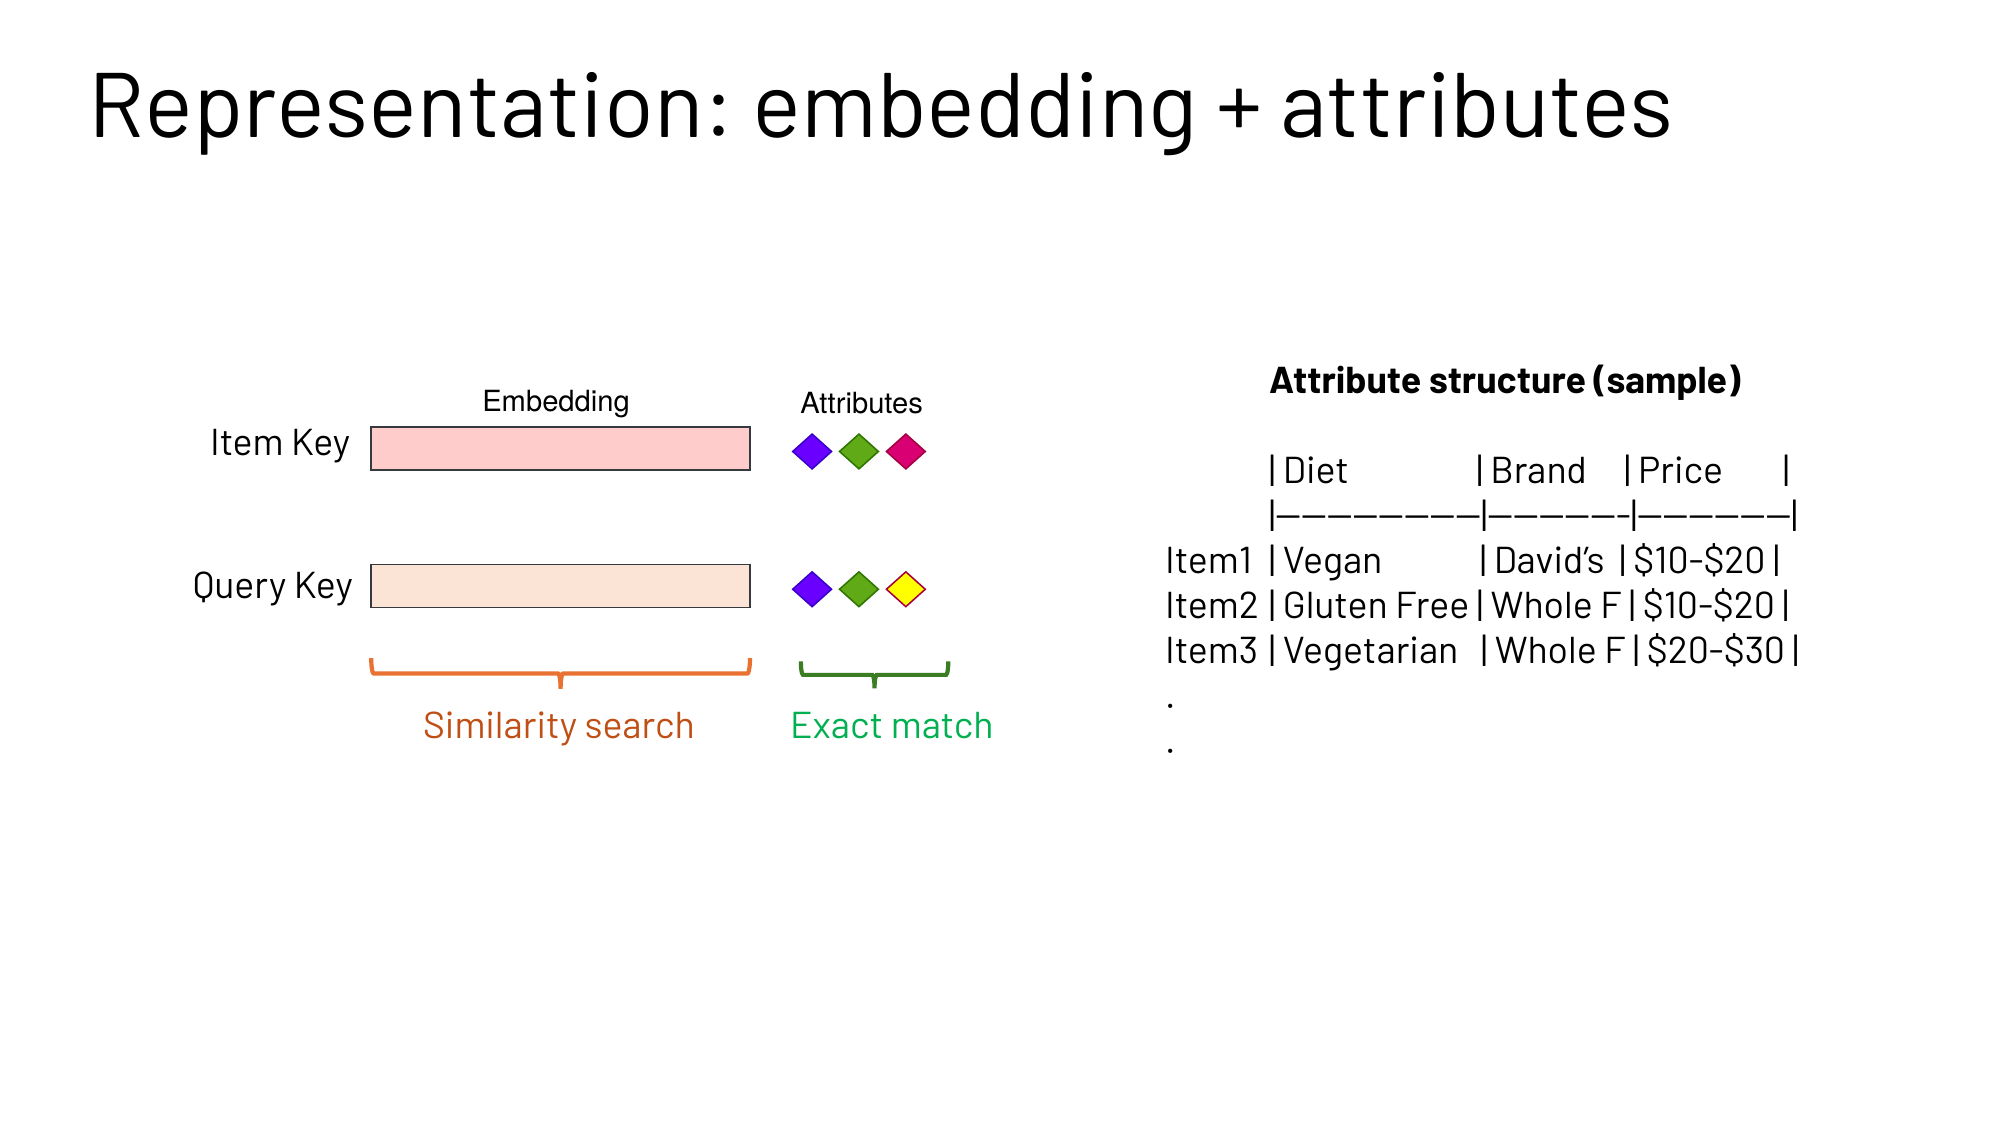

# Representation: embedding + attributes
Attribute structure (sample)

| Diet                 | Brand     | Price        |
|----------------|-----------|------------|
| Vegan             | David’s  | $10-$20 |
| Gluten Free | Whole F | $10-$20 |
| Vegetarian   | Whole F | $20-$30 |

Embedding
Attributes

Item Key

Item1
Item2
Item3
.
.

Query Key

Exact match
Similarity search